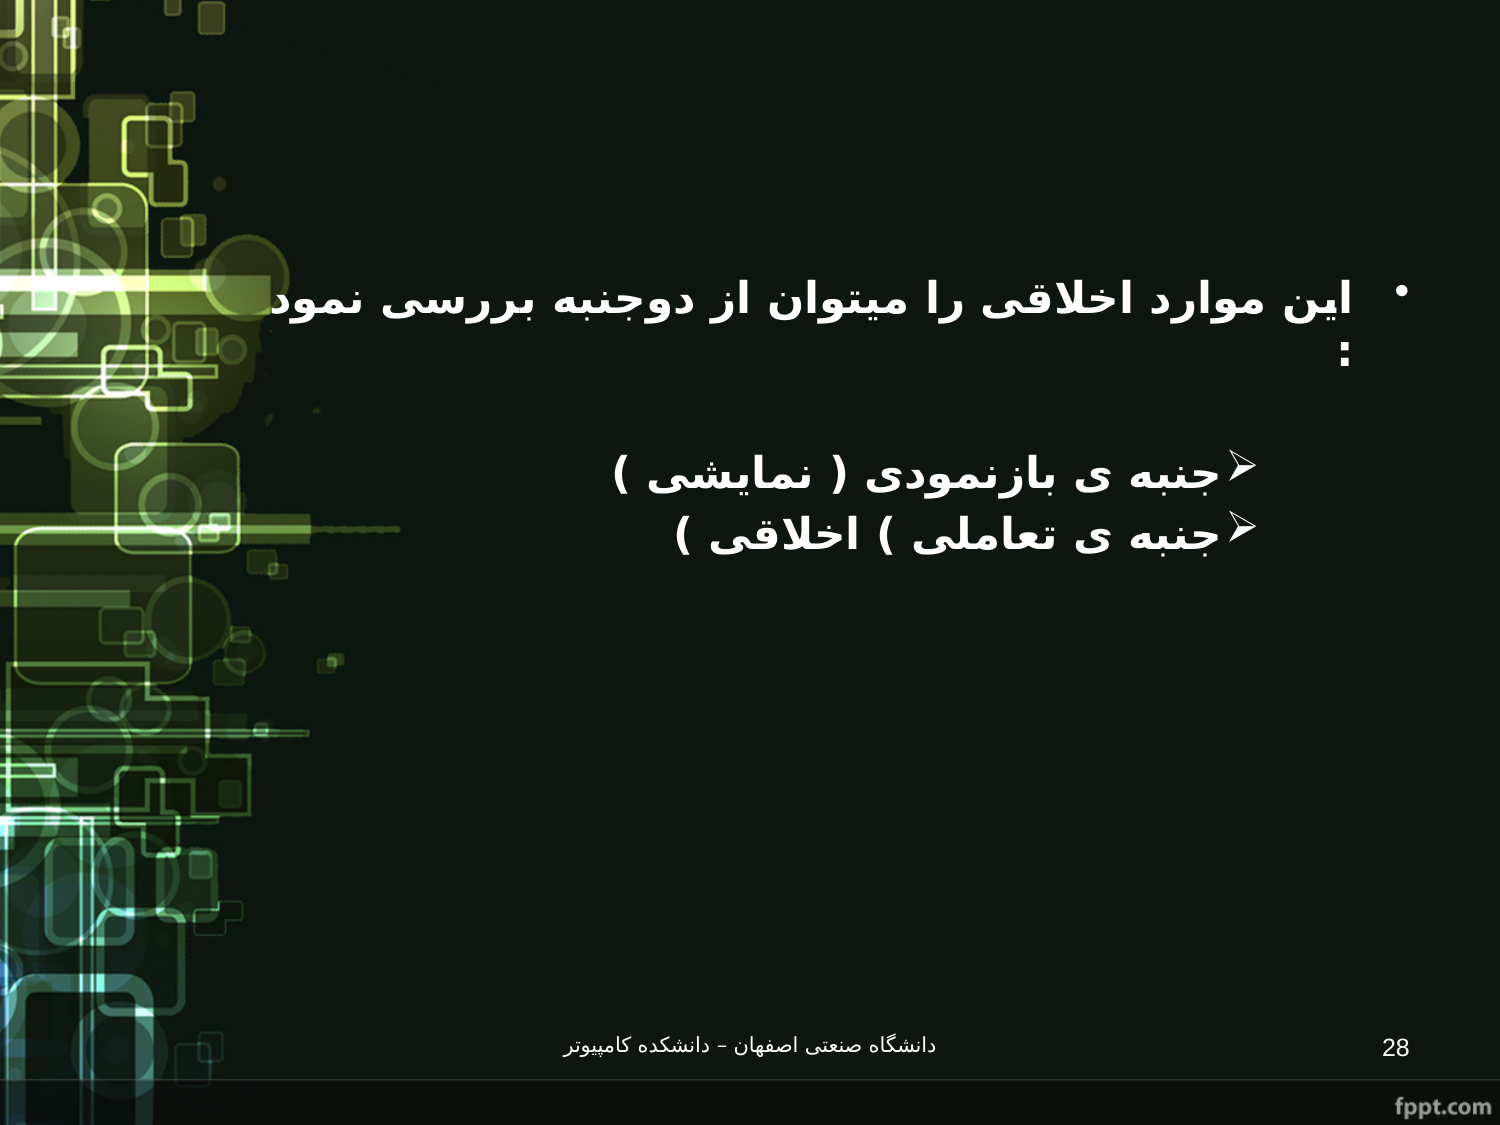

این موارد اخلاقی را میتوان از دوجنبه بررسی نمود :

جنبه ی بازنمودی ( نمایشی )
جنبه ی تعاملی ) اخلاقی )

دانشگاه صنعتی اصفهان – دانشکده کامپیوتر
28